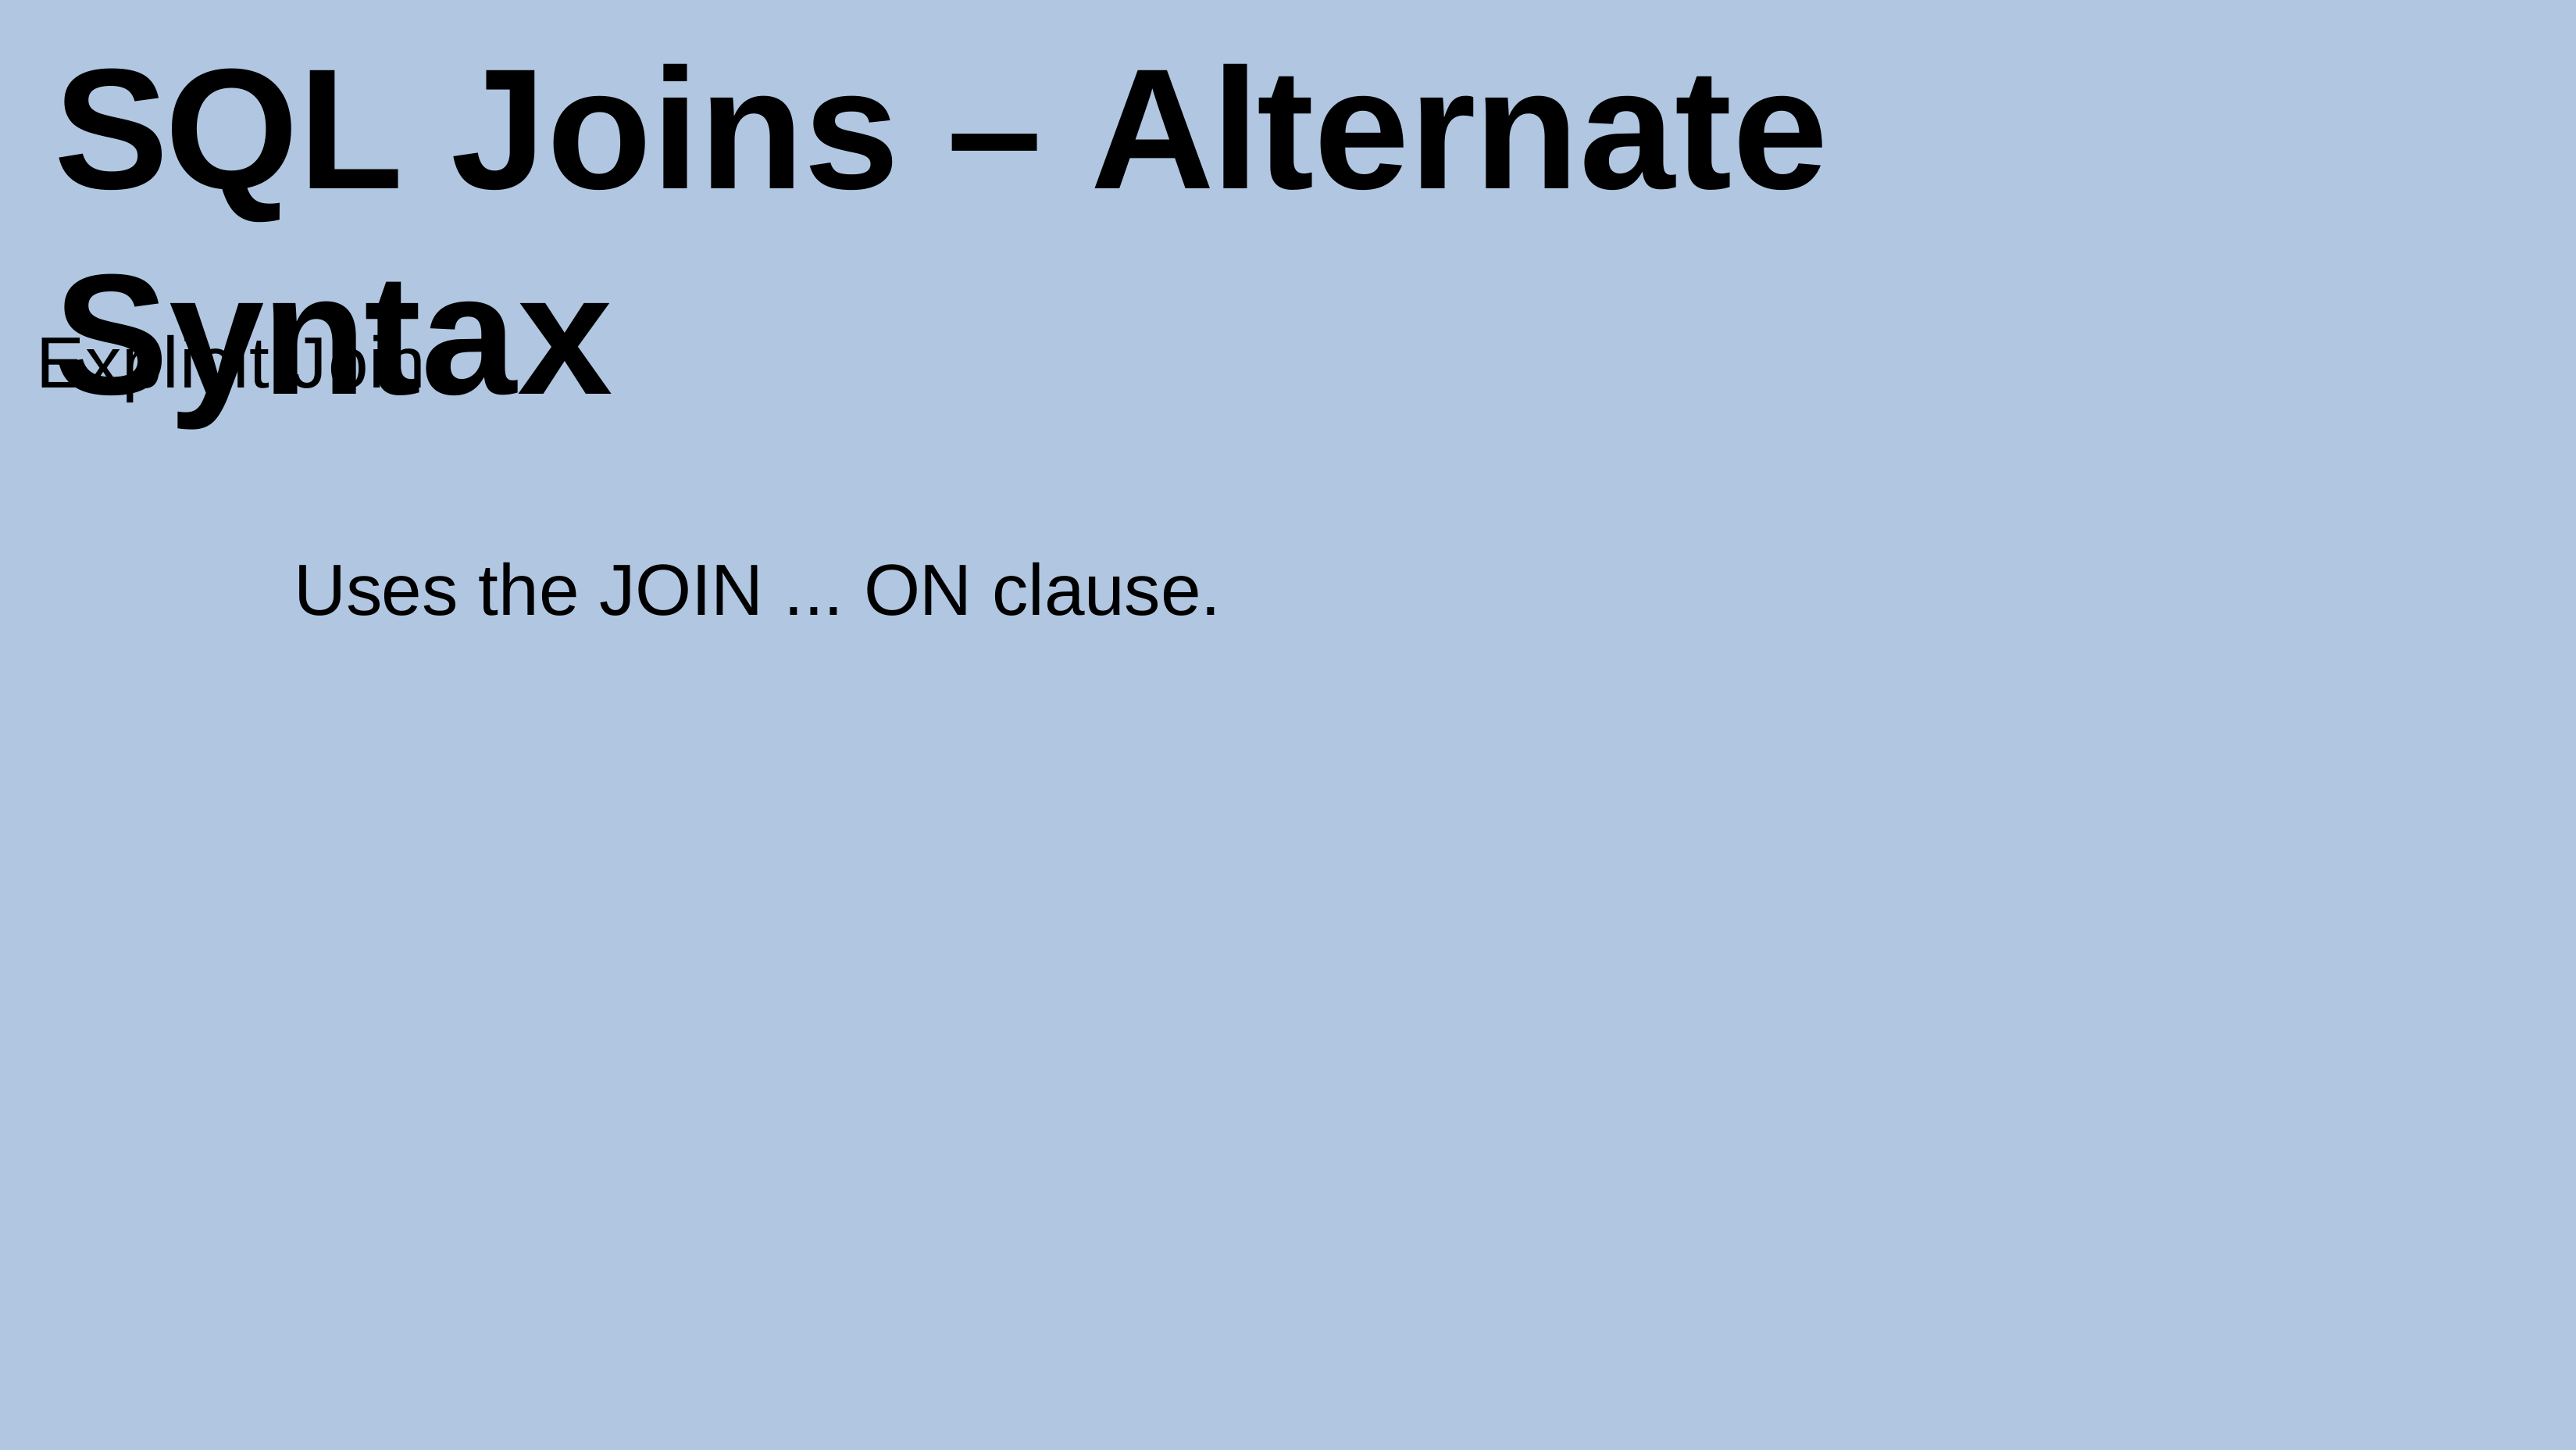

# SQL Joins – Alternate Syntax
Explicit Join

Uses the JOIN ... ON clause.